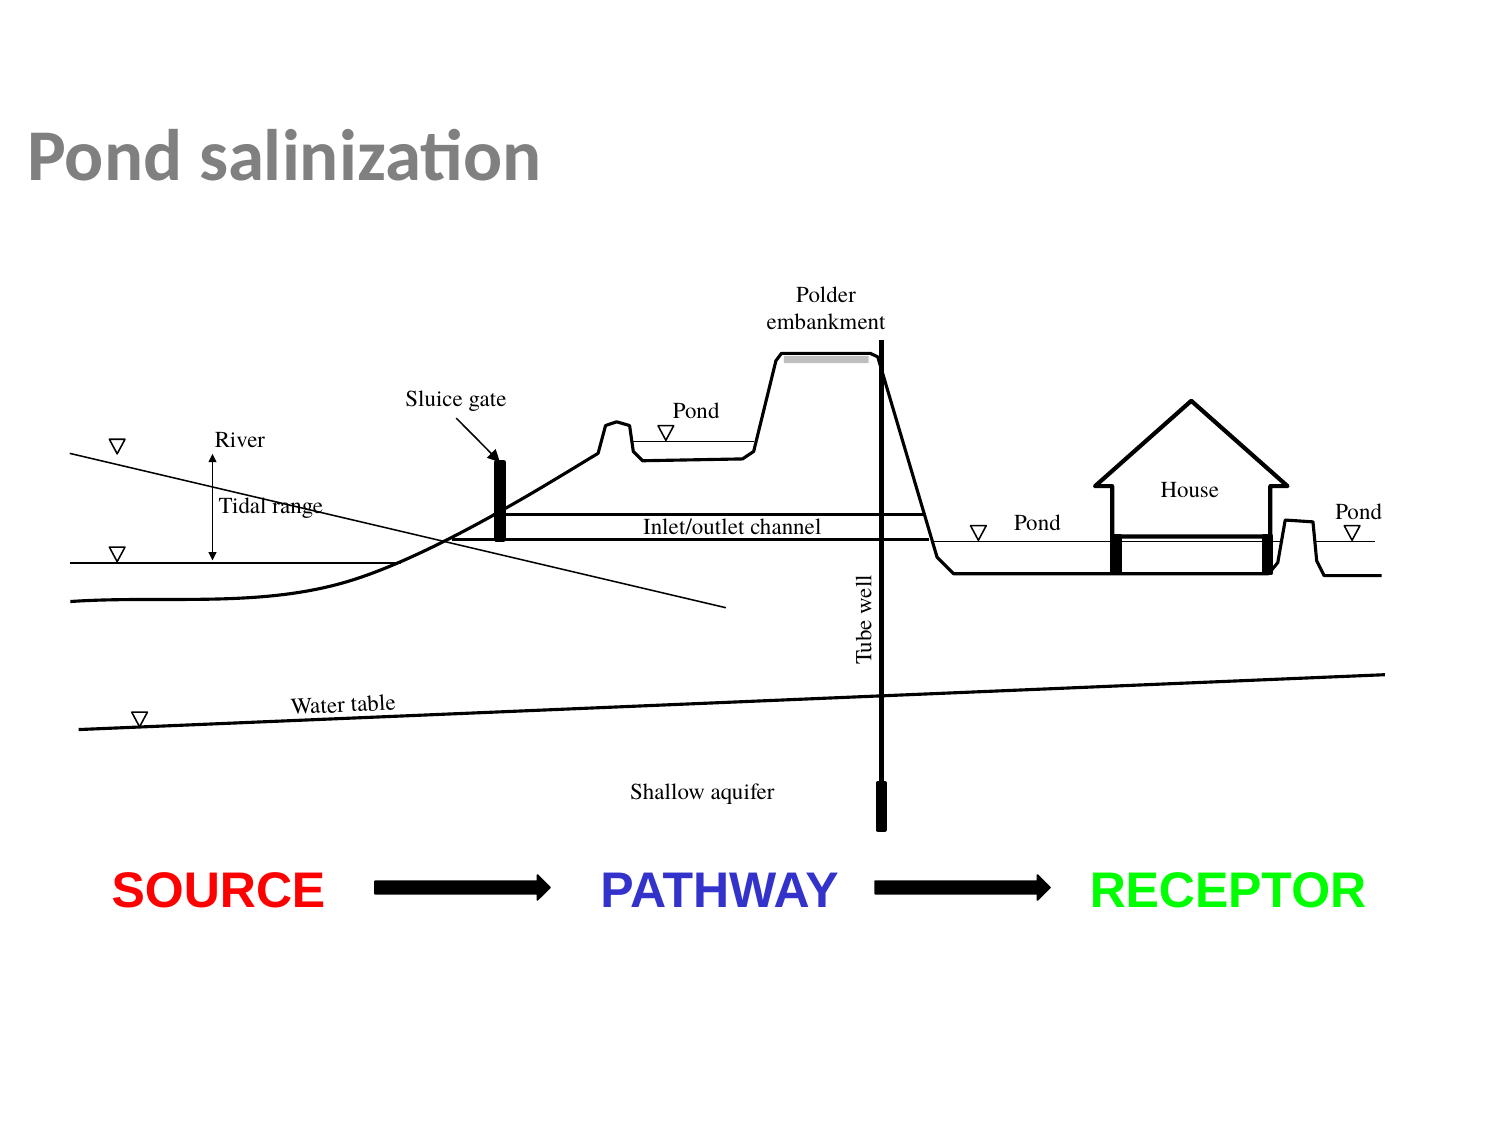

Pond salinization
Polder embankment

Sluice gate
Pond

River

House
Tidal range
Pond
Pond
Inlet/outlet channel

Tube well

Water table

Shallow aquifer

SOURCE
PATHWAY
RECEPTOR